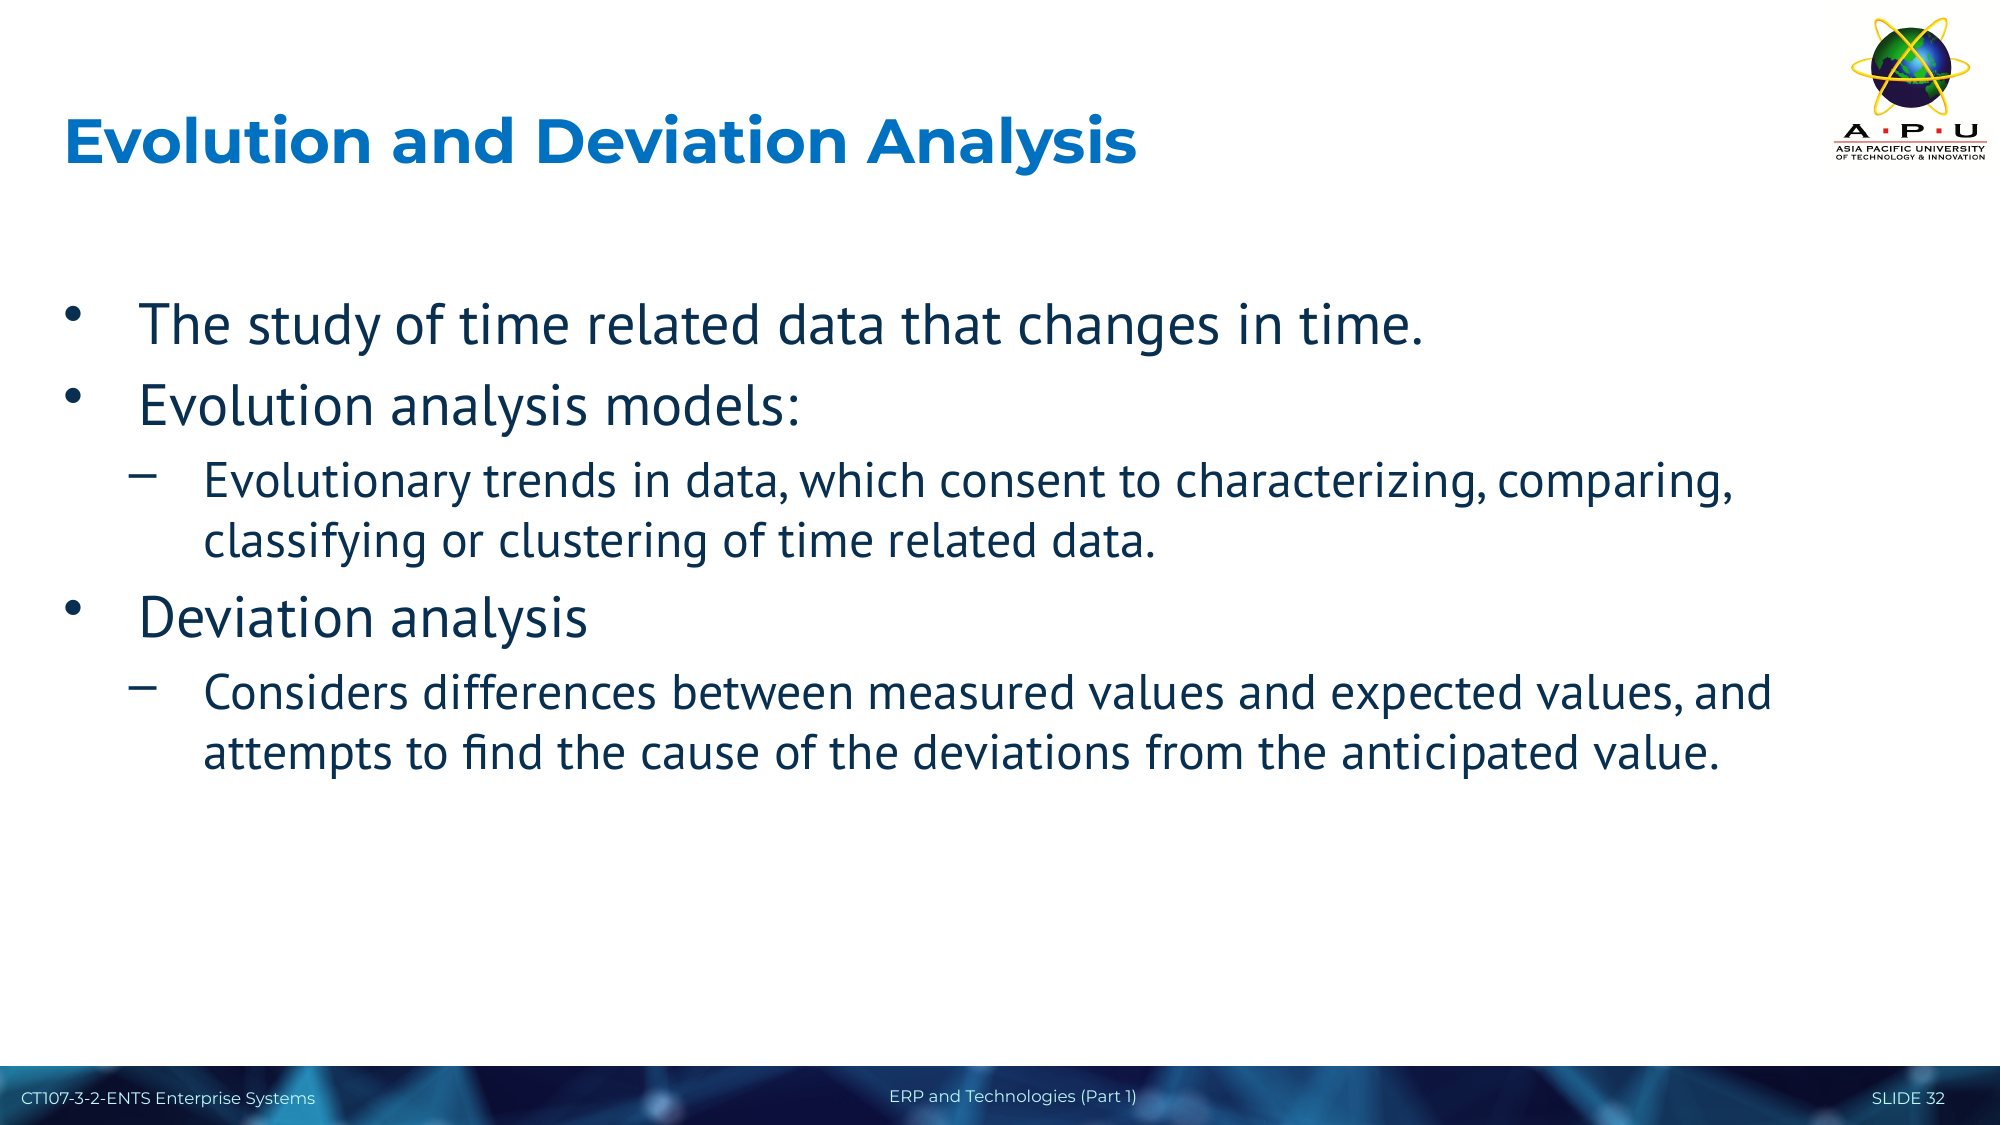

# Evolution and Deviation Analysis
The study of time related data that changes in time.
Evolution analysis models:
Evolutionary trends in data, which consent to characterizing, comparing, classifying or clustering of time related data.
Deviation analysis
Considers differences between measured values and expected values, and attempts to find the cause of the deviations from the anticipated value.